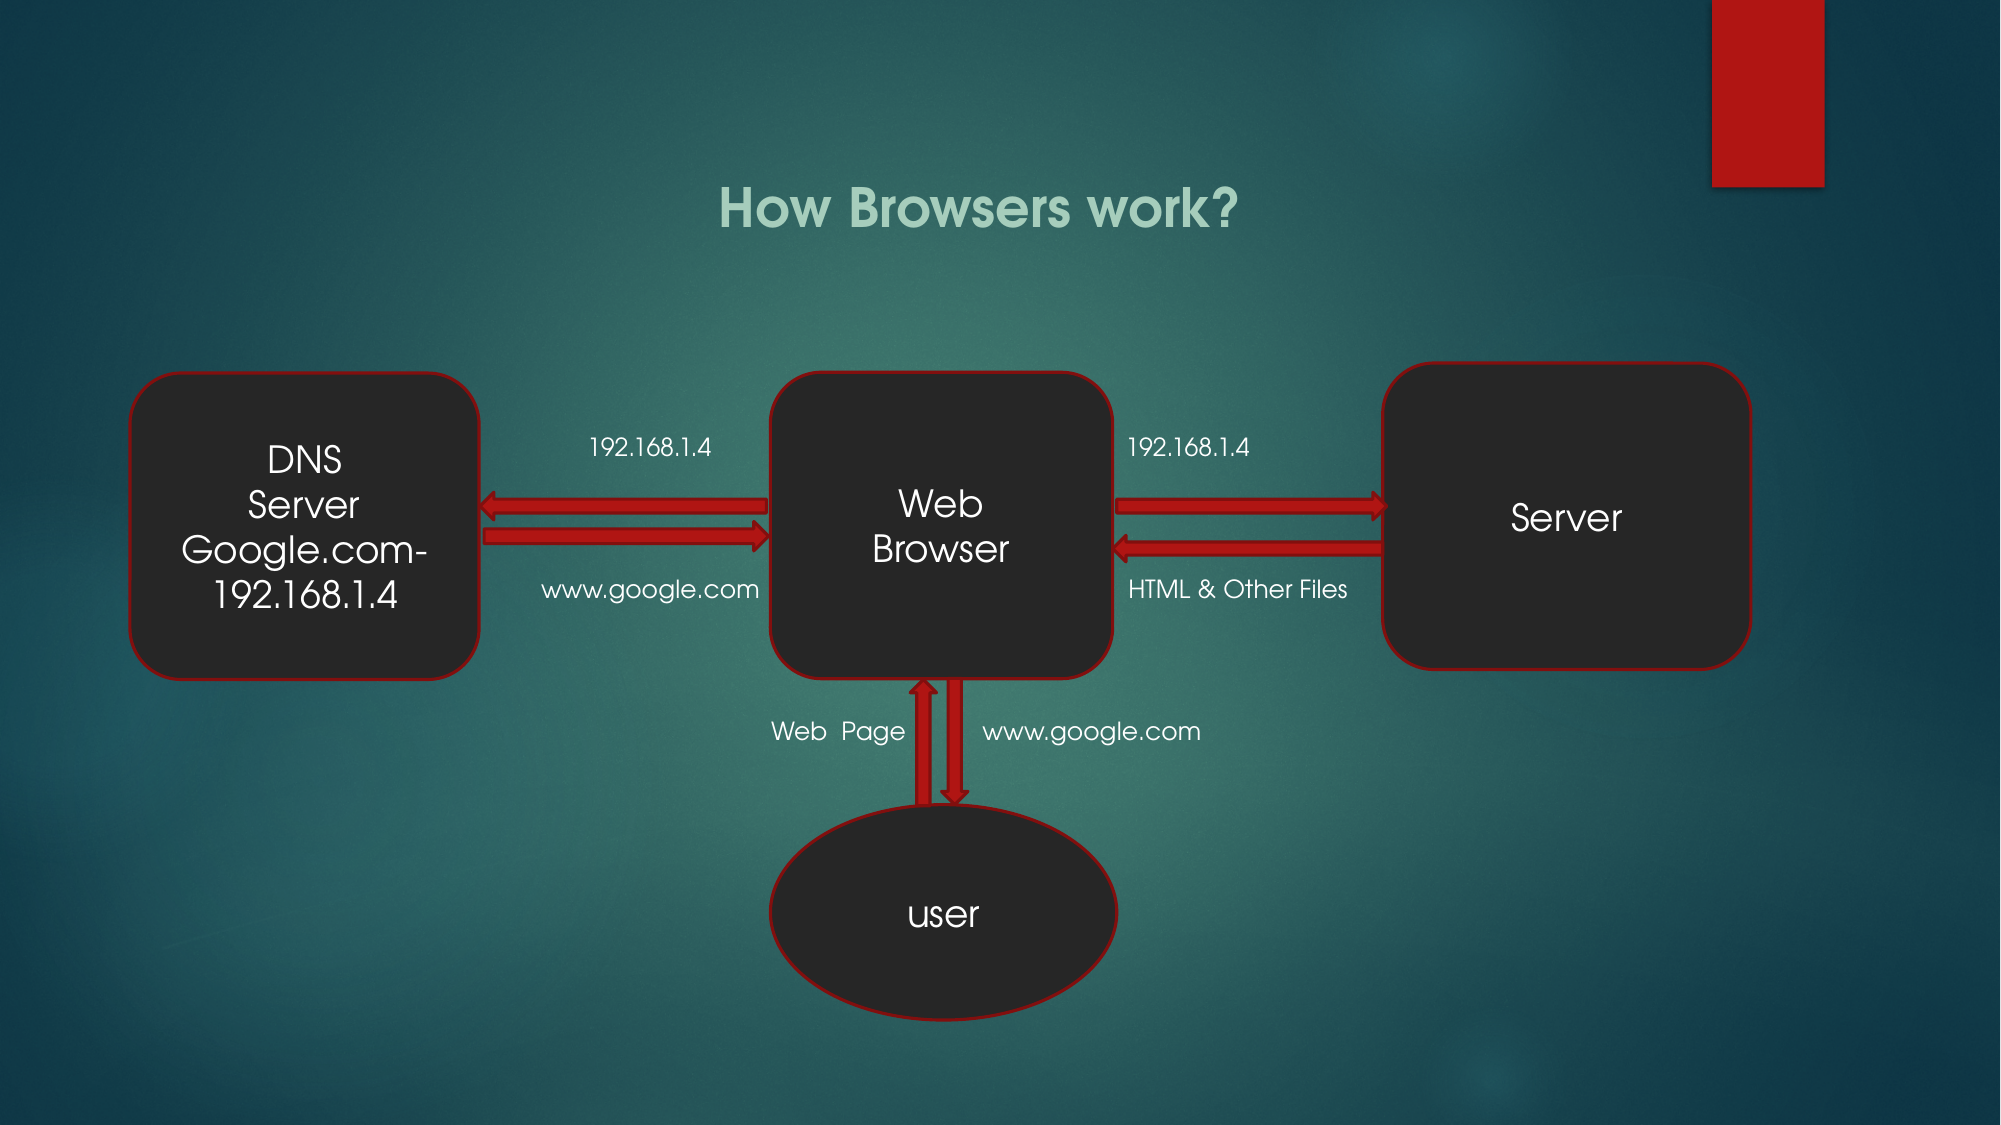

# How Browsers work?

                                  192.168.1.4                                    192.168.1.4

                              www.google.com                                HTML & Other Files

                                                  Web  Page           www.google.com

Server

Web
Browser
DNS
Server
Google.com-
192.168.1.4

user